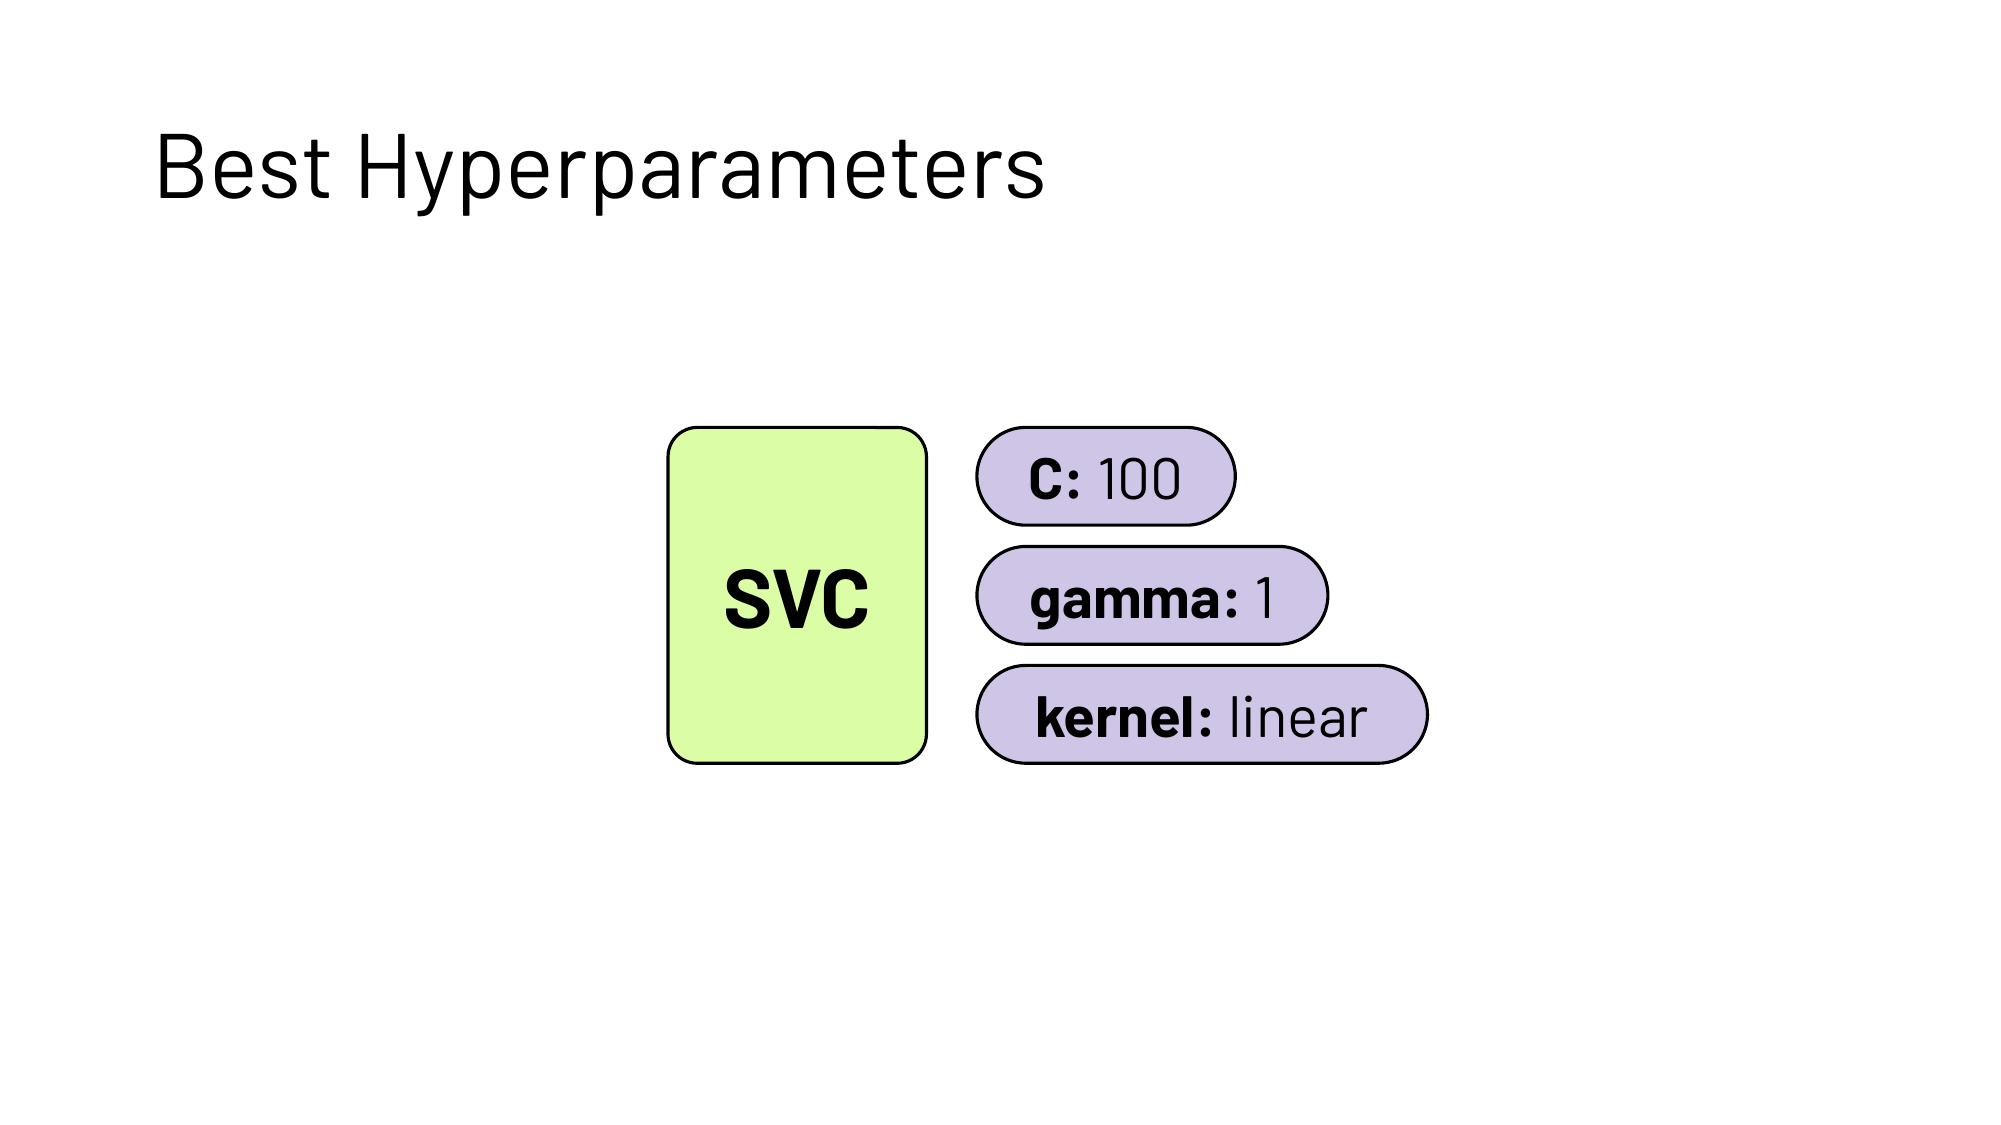

# Best Hyperparameters
SVC

C: 100

gamma: 1

kernel: linear